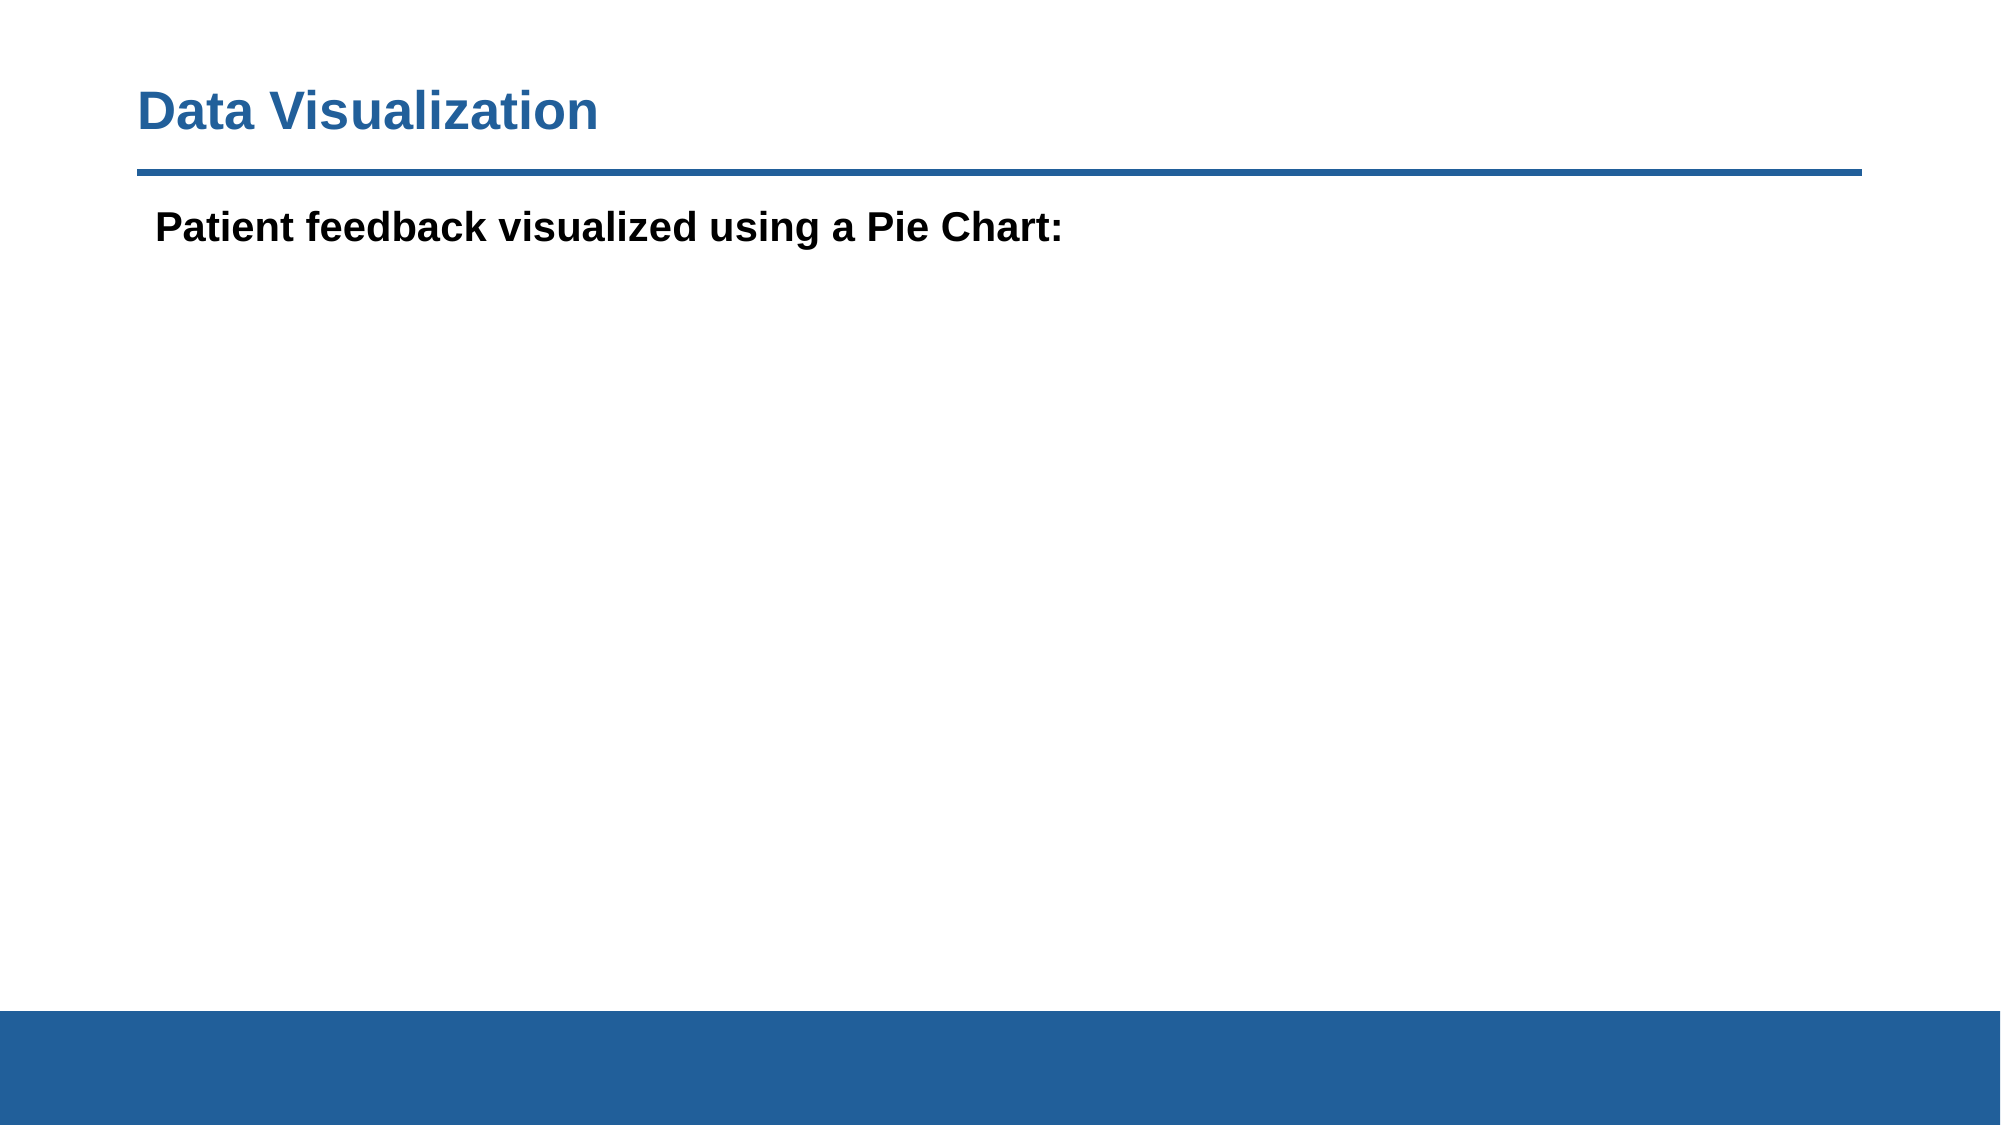

# Data Visualization
Patient feedback visualized using a Pie Chart: